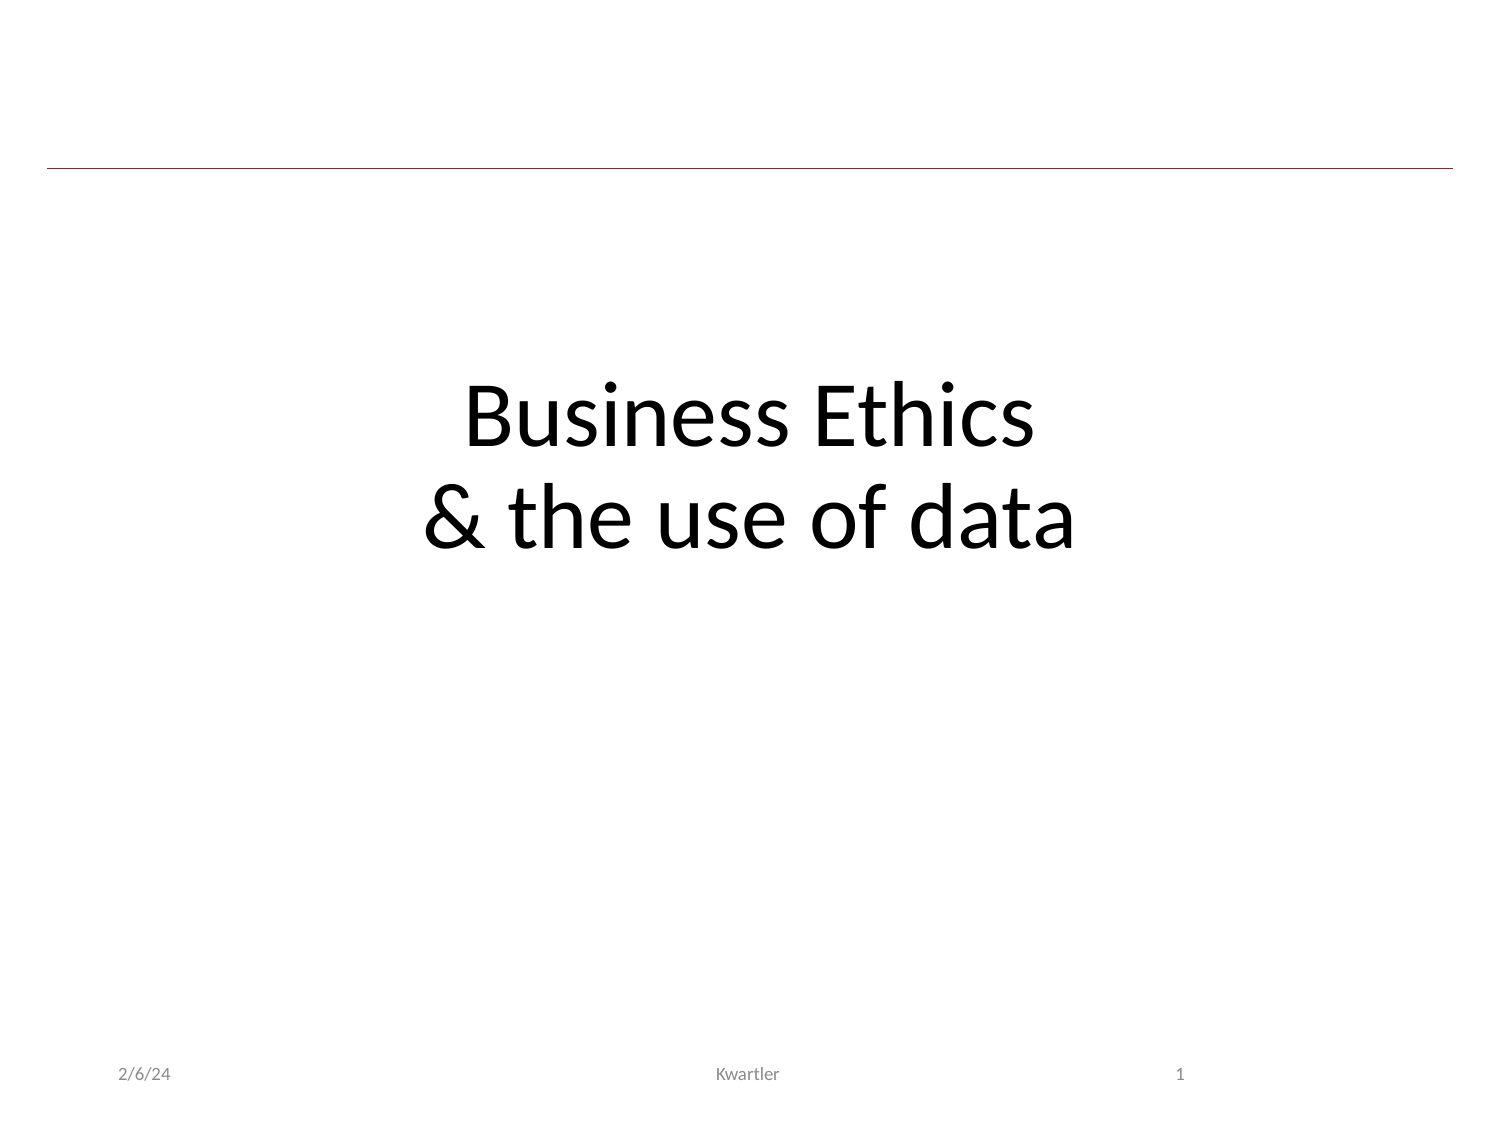

# Business Ethics & the use of data

2/6/24
Kwartler
1